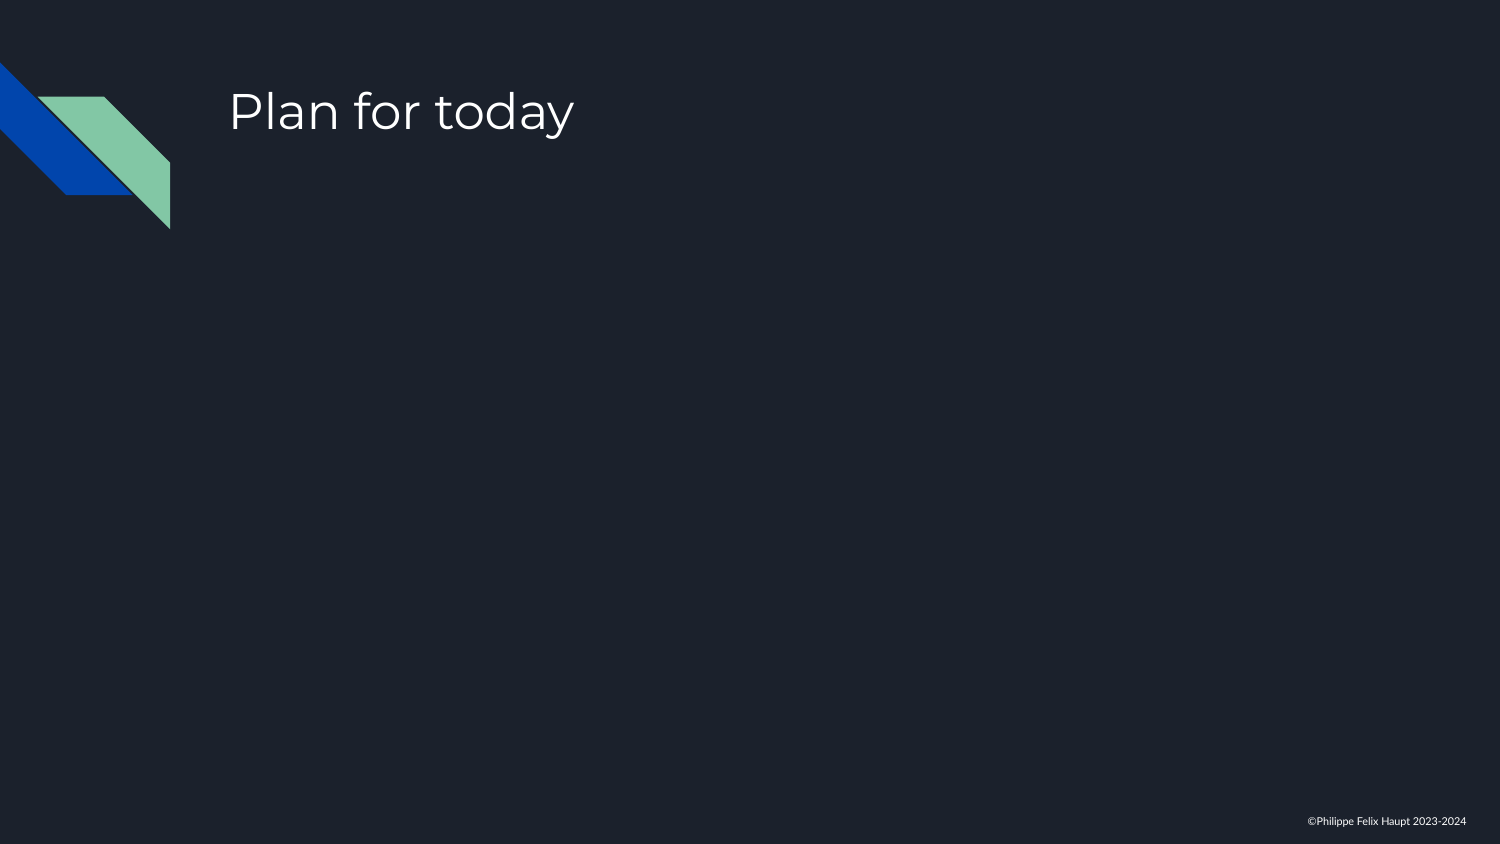

# Plan for today

©Philippe Felix Haupt 2023-2024